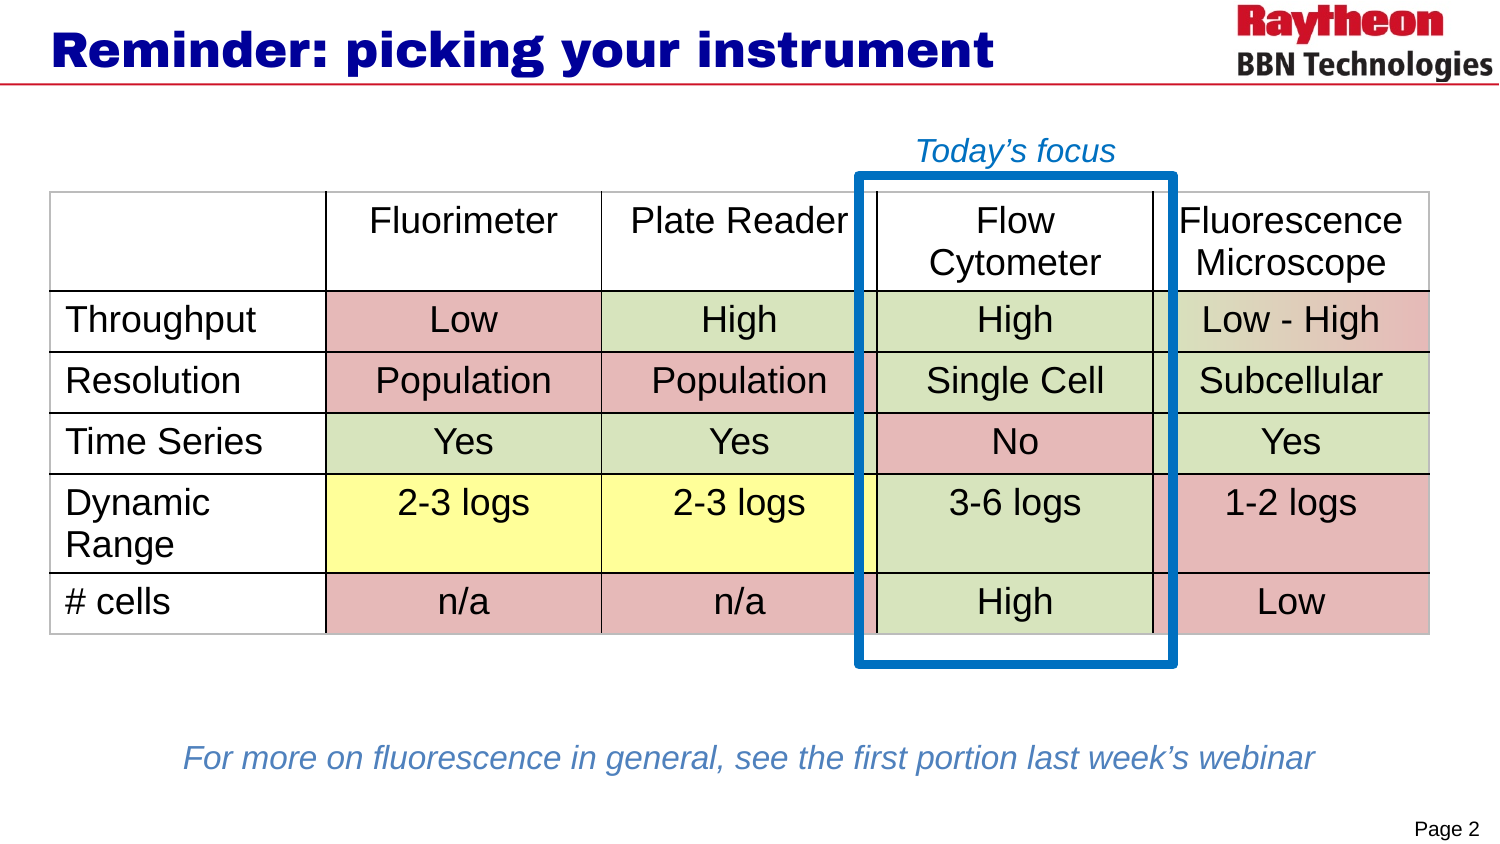

# Reminder: picking your instrument
Today’s focus

|  | Fluorimeter | Plate Reader | Flow Cytometer | Fluorescence Microscope |
| --- | --- | --- | --- | --- |
| Throughput | Low | High | High | Low - High |
| Resolution | Population | Population | Single Cell | Subcellular |
| Time Series | Yes | Yes | No | Yes |
| Dynamic Range | 2-3 logs | 2-3 logs | 3-6 logs | 1-2 logs |
| # cells | n/a | n/a | High | Low |
For more on fluorescence in general, see the first portion last week’s webinar